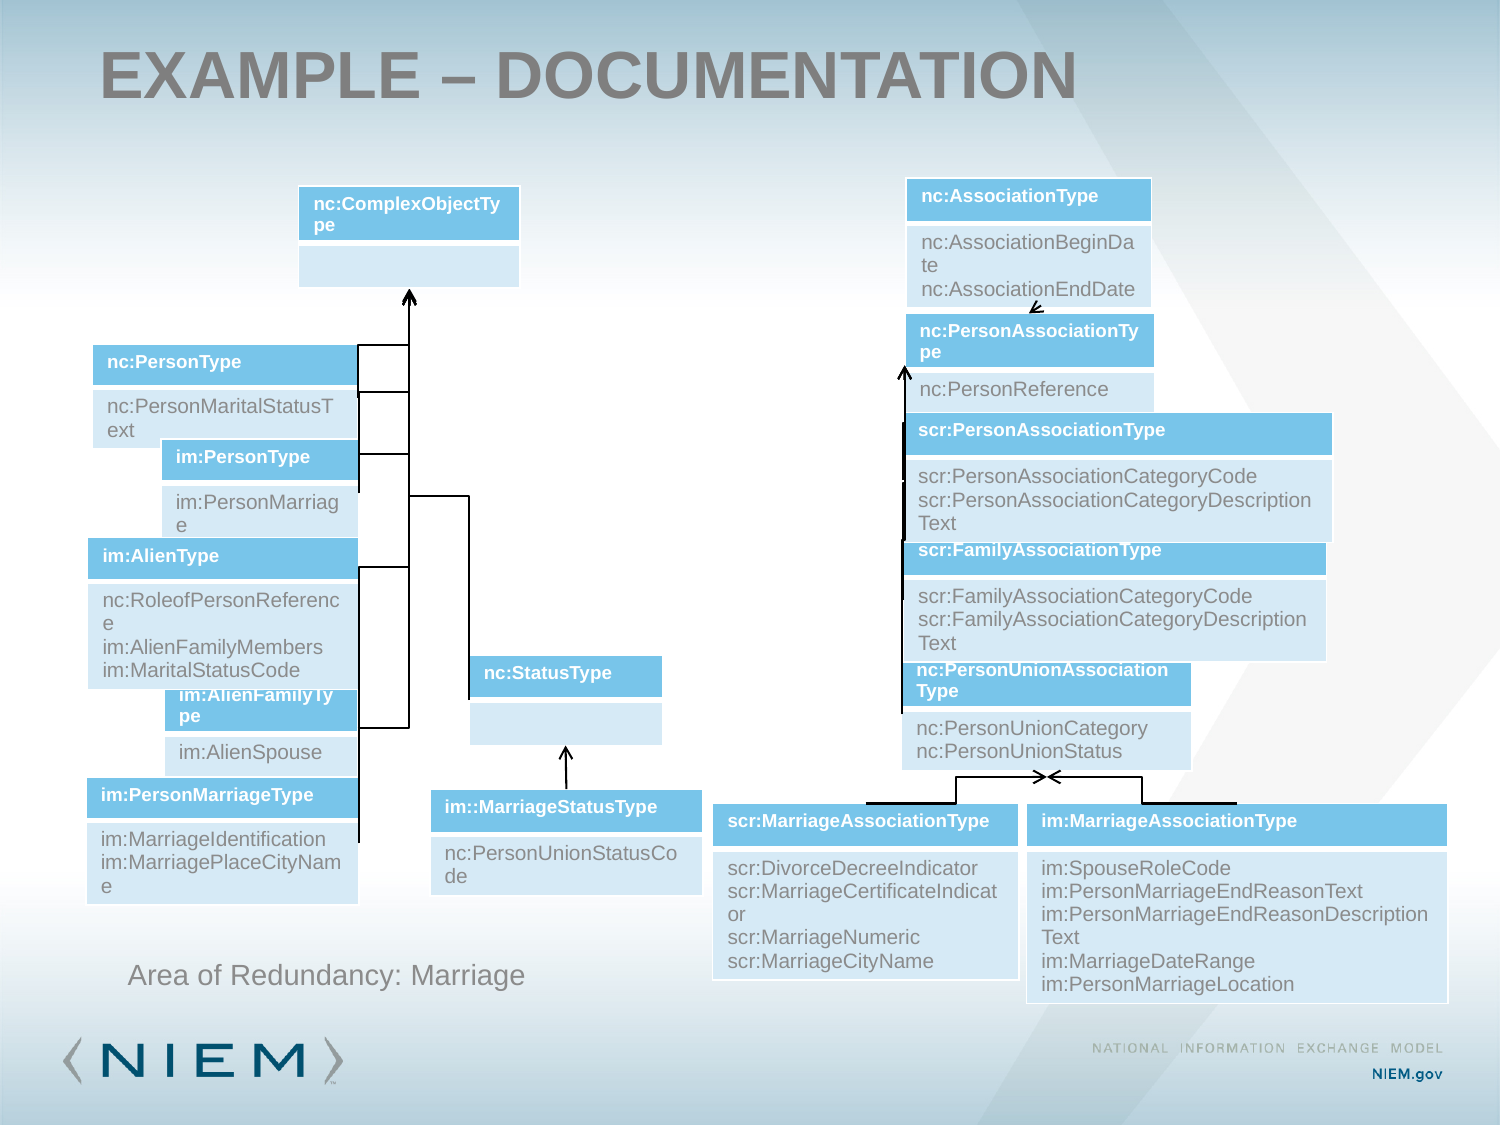

45
# Example – Documentation
| nc:AssociationType |
| --- |
| nc:AssociationBeginDate nc:AssociationEndDate |
| nc:ComplexObjectType |
| --- |
|  |

| nc:PersonAssociationType |
| --- |
| nc:PersonReference |
| nc:PersonType |
| --- |
| nc:PersonMaritalStatusText |
| scr:PersonAssociationType |
| --- |
| scr:PersonAssociationCategoryCode scr:PersonAssociationCategoryDescriptionText |
| im:PersonType |
| --- |
| im:PersonMarriage |
| scr:FamilyAssociationType |
| --- |
| scr:FamilyAssociationCategoryCode scr:FamilyAssociationCategoryDescriptionText |
| im:AlienType |
| --- |
| nc:RoleofPersonReference im:AlienFamilyMembers im:MaritalStatusCode |
| nc:PersonUnionAssociationType |
| --- |
| nc:PersonUnionCategory nc:PersonUnionStatus |
| nc:StatusType |
| --- |
|  |
| im:AlienFamilyType |
| --- |
| im:AlienSpouse |
| im:PersonMarriageType |
| --- |
| im:MarriageIdentification im:MarriagePlaceCityName |
| im::MarriageStatusType |
| --- |
| nc:PersonUnionStatusCode |
| scr:MarriageAssociationType |
| --- |
| scr:DivorceDecreeIndicator scr:MarriageCertificateIndicator scr:MarriageNumeric scr:MarriageCityName |
| im:MarriageAssociationType |
| --- |
| im:SpouseRoleCode im:PersonMarriageEndReasonText im:PersonMarriageEndReasonDescriptionText im:MarriageDateRange im:PersonMarriageLocation |
Area of Redundancy: Marriage